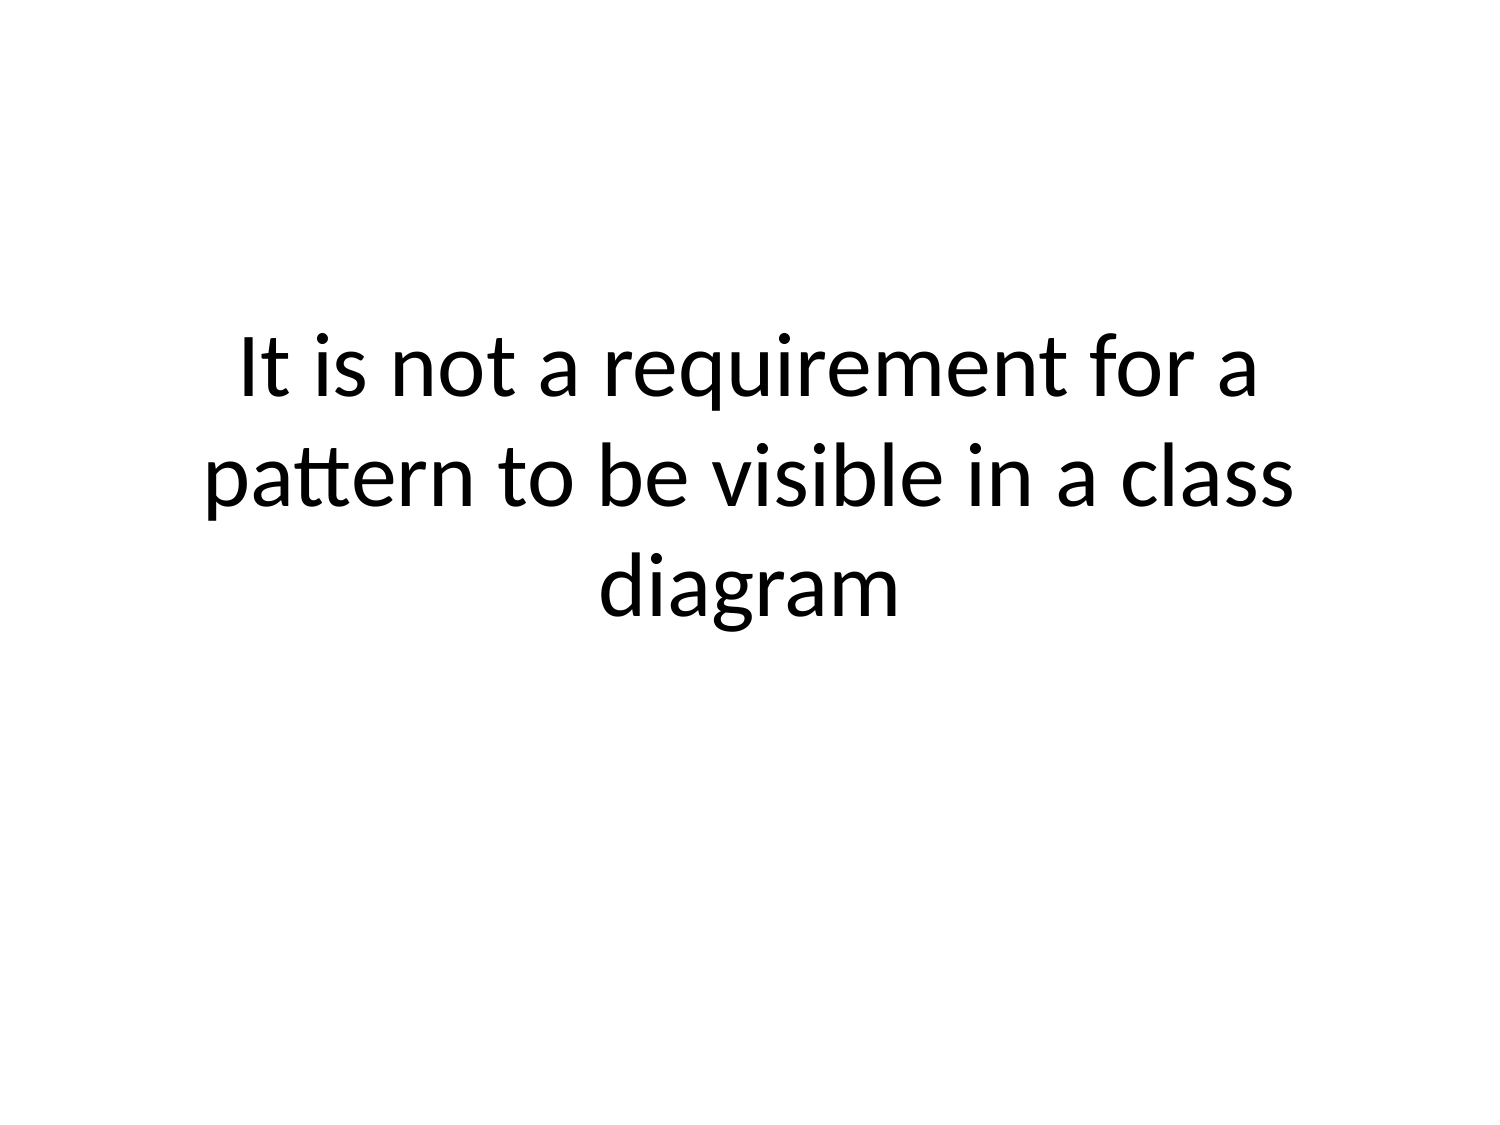

# It is not a requirement for a pattern to be visible in a class diagram